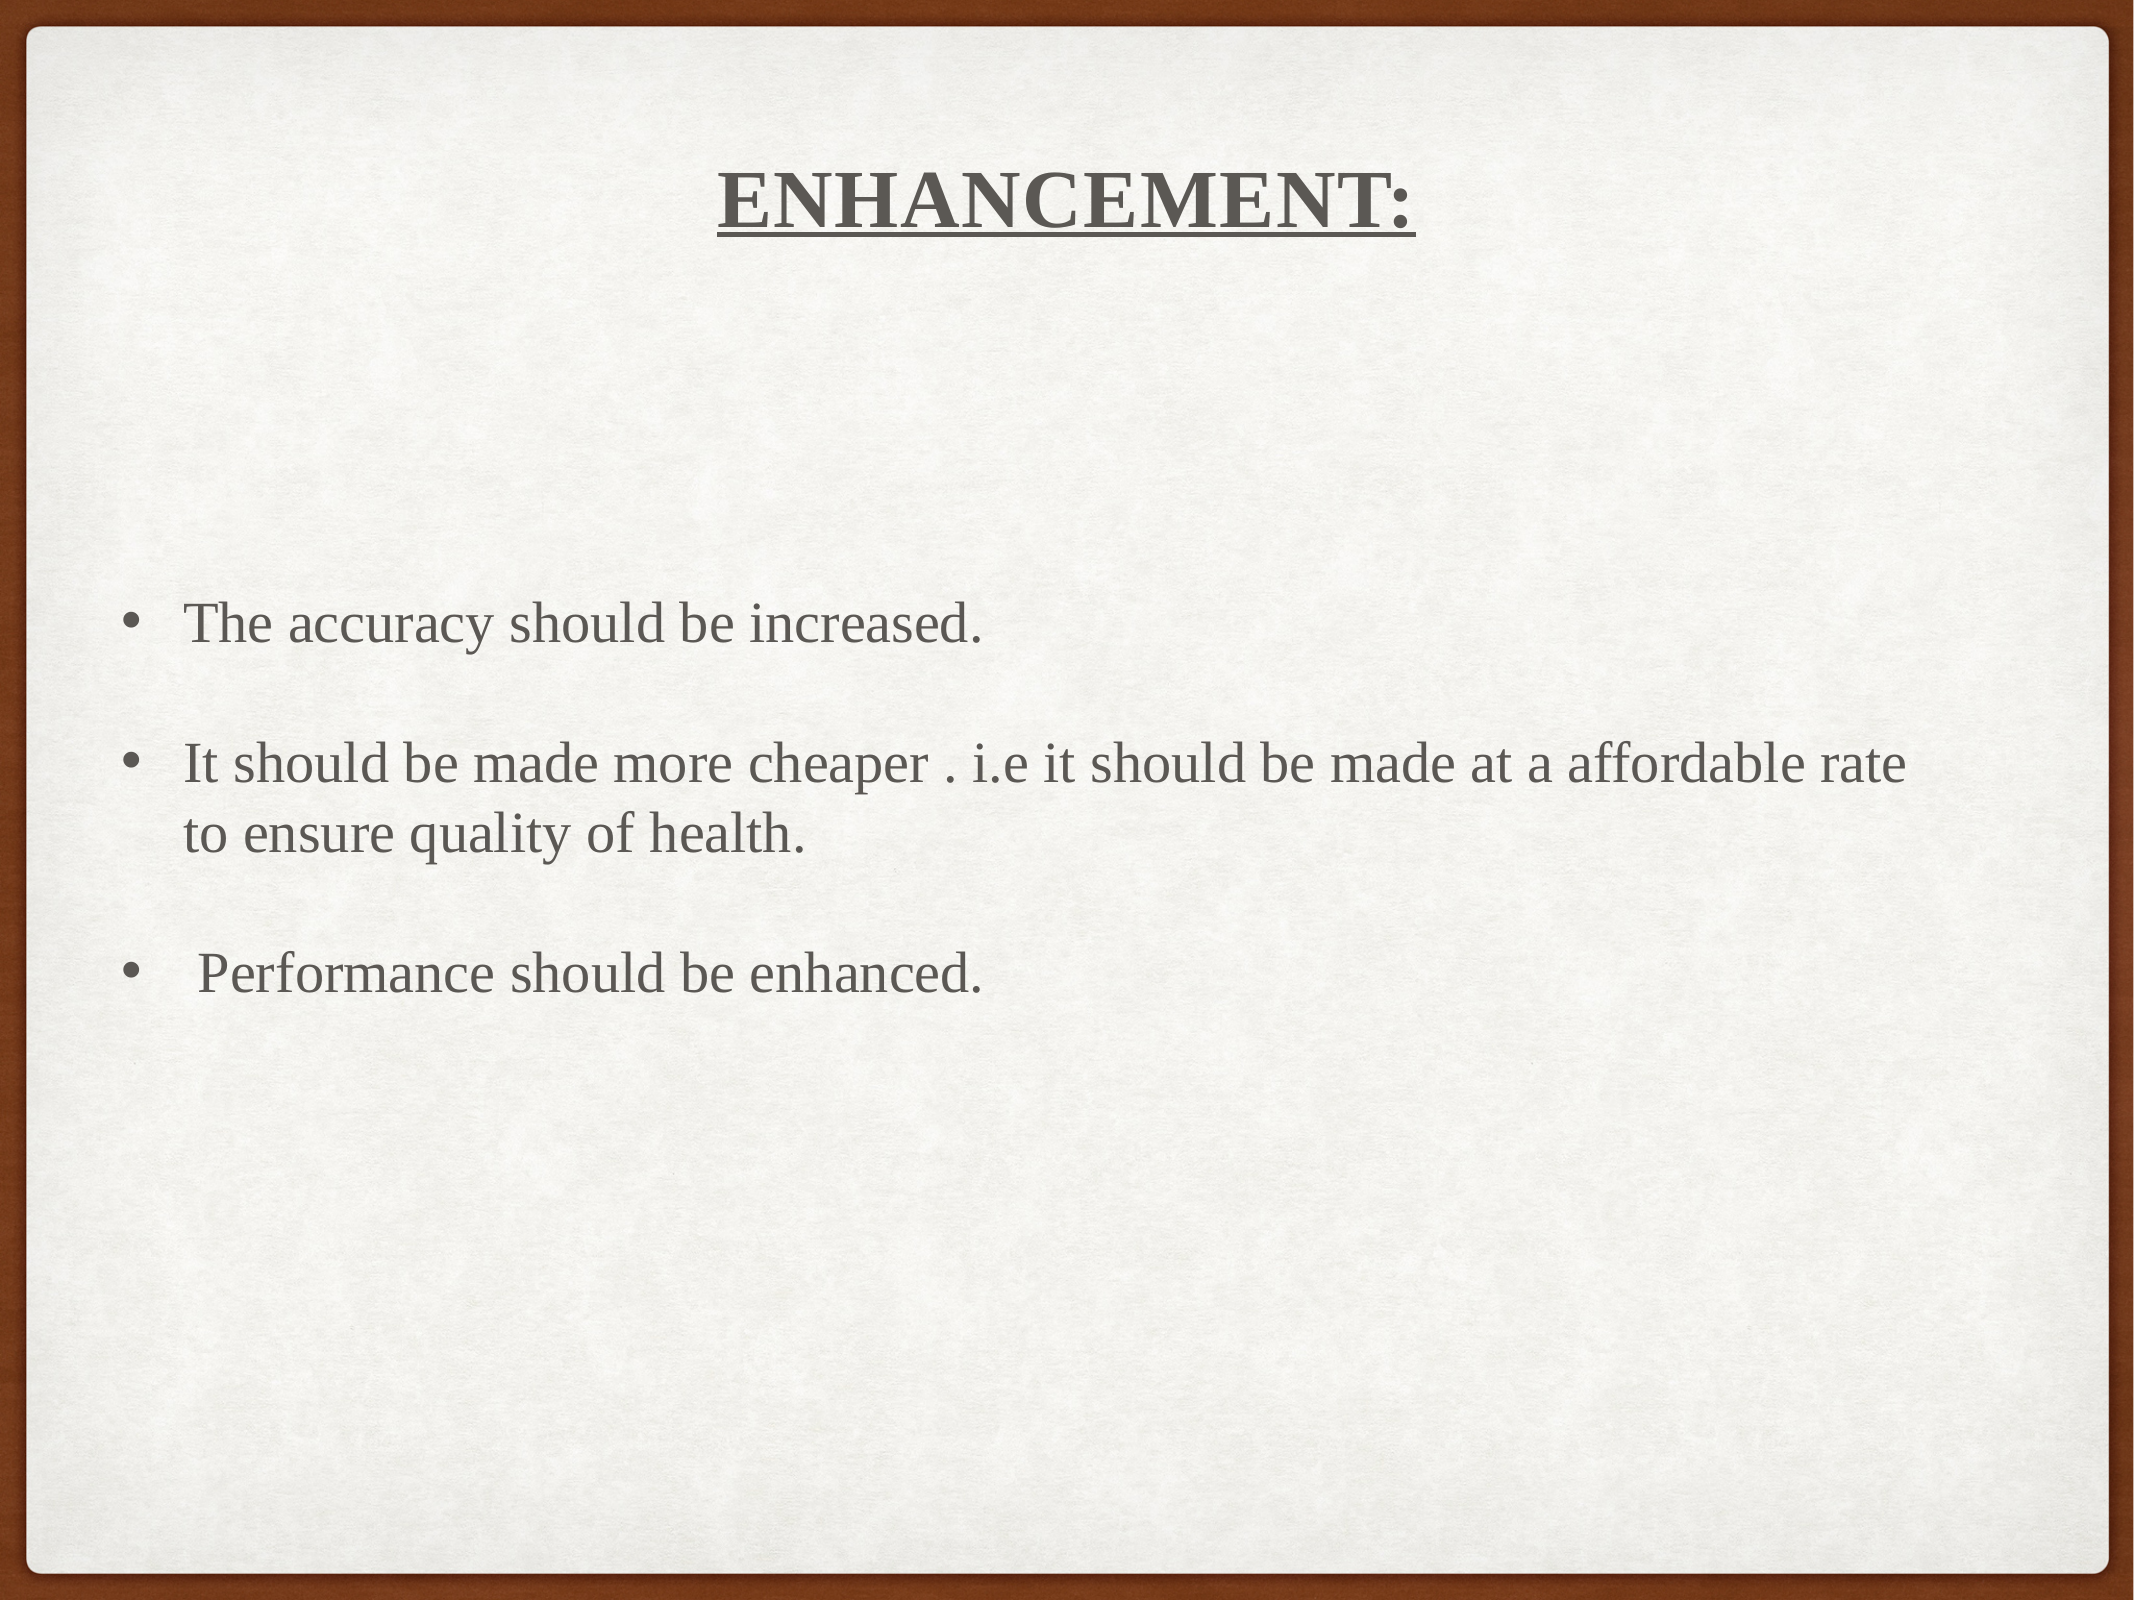

# Enhancement:

The accuracy should be increased.

It should be made more cheaper . i.e it should be made at a affordable rate to ensure quality of health.

 Performance should be enhanced.